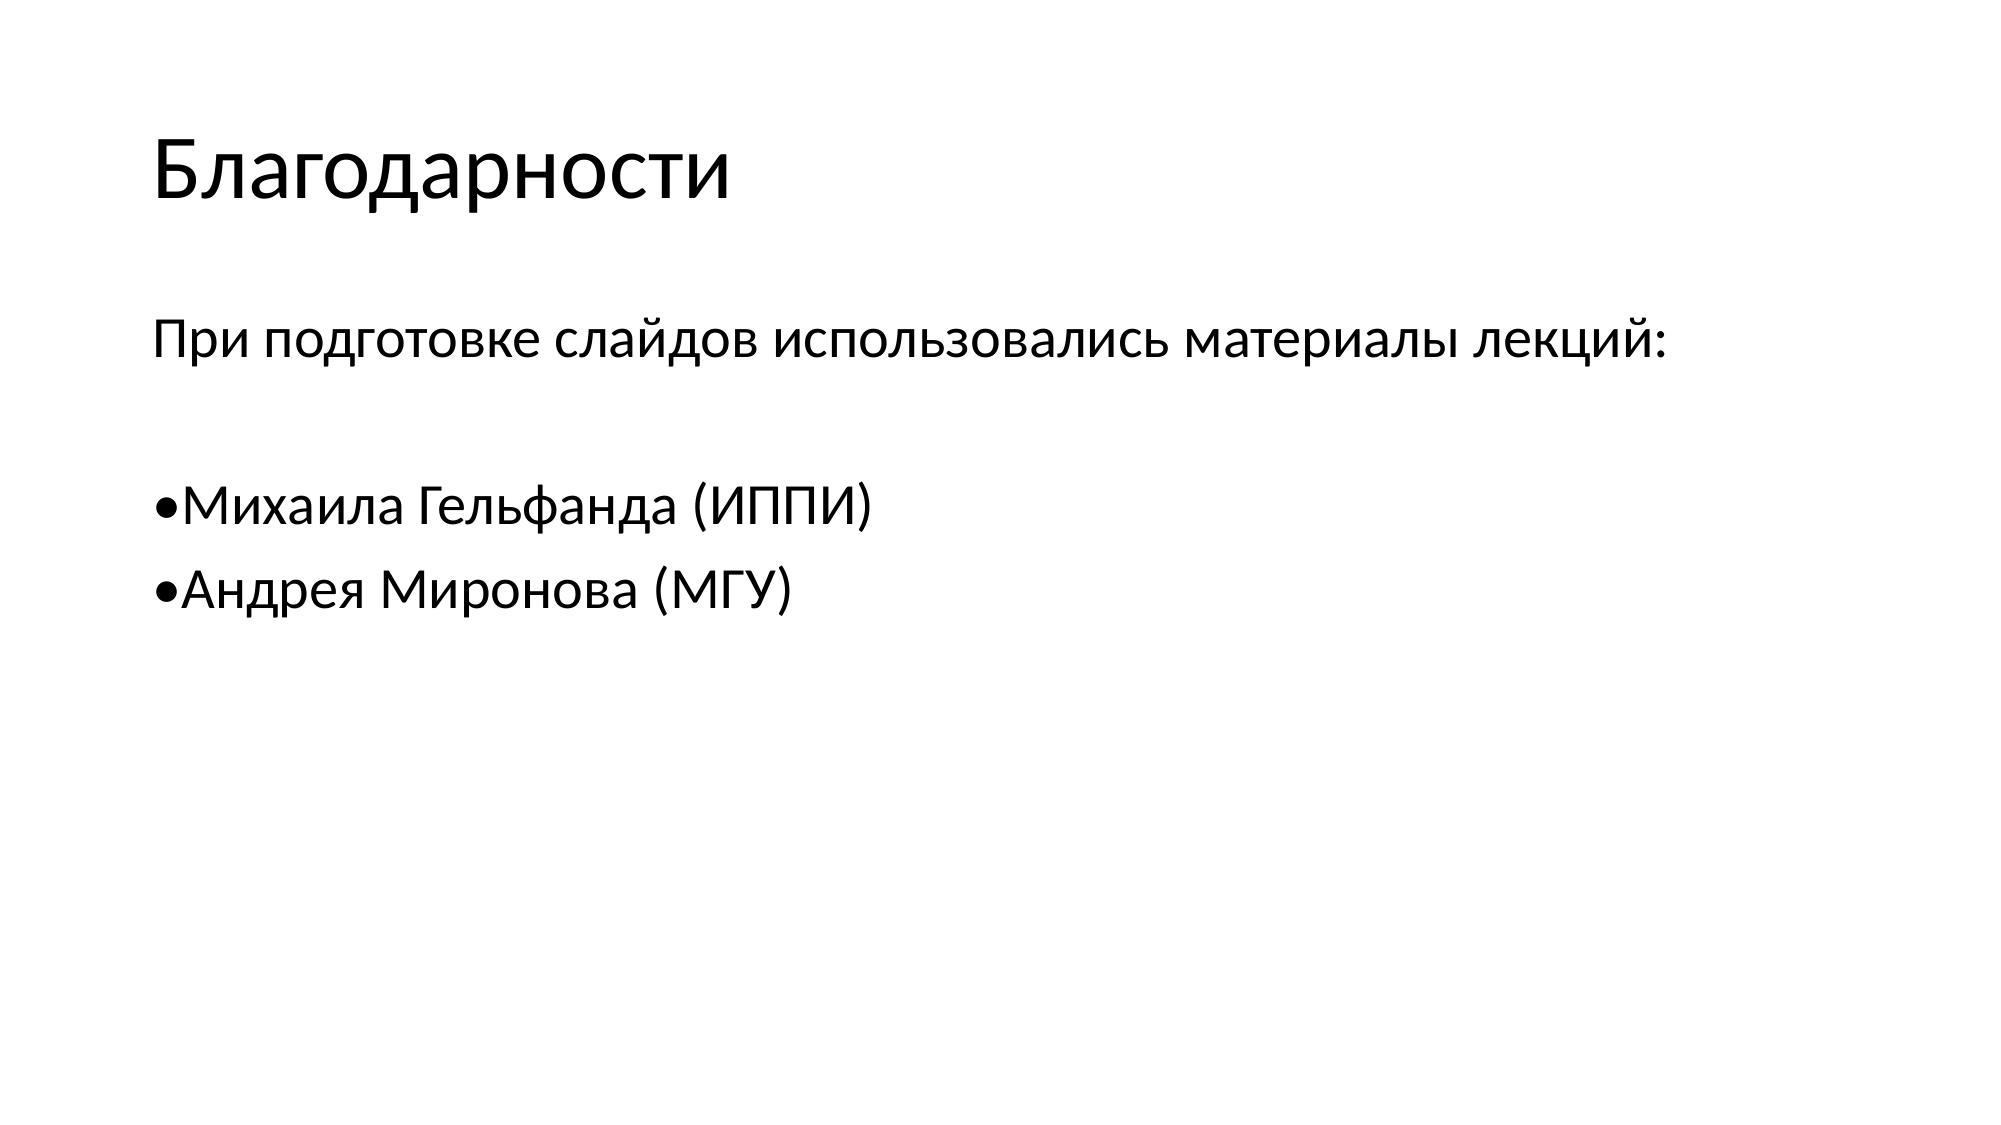

# Благодарности
При подготовке слайдов использовались материалы лекций:

•Михаила Гельфанда (ИППИ)
•Андрея Миронова (МГУ)